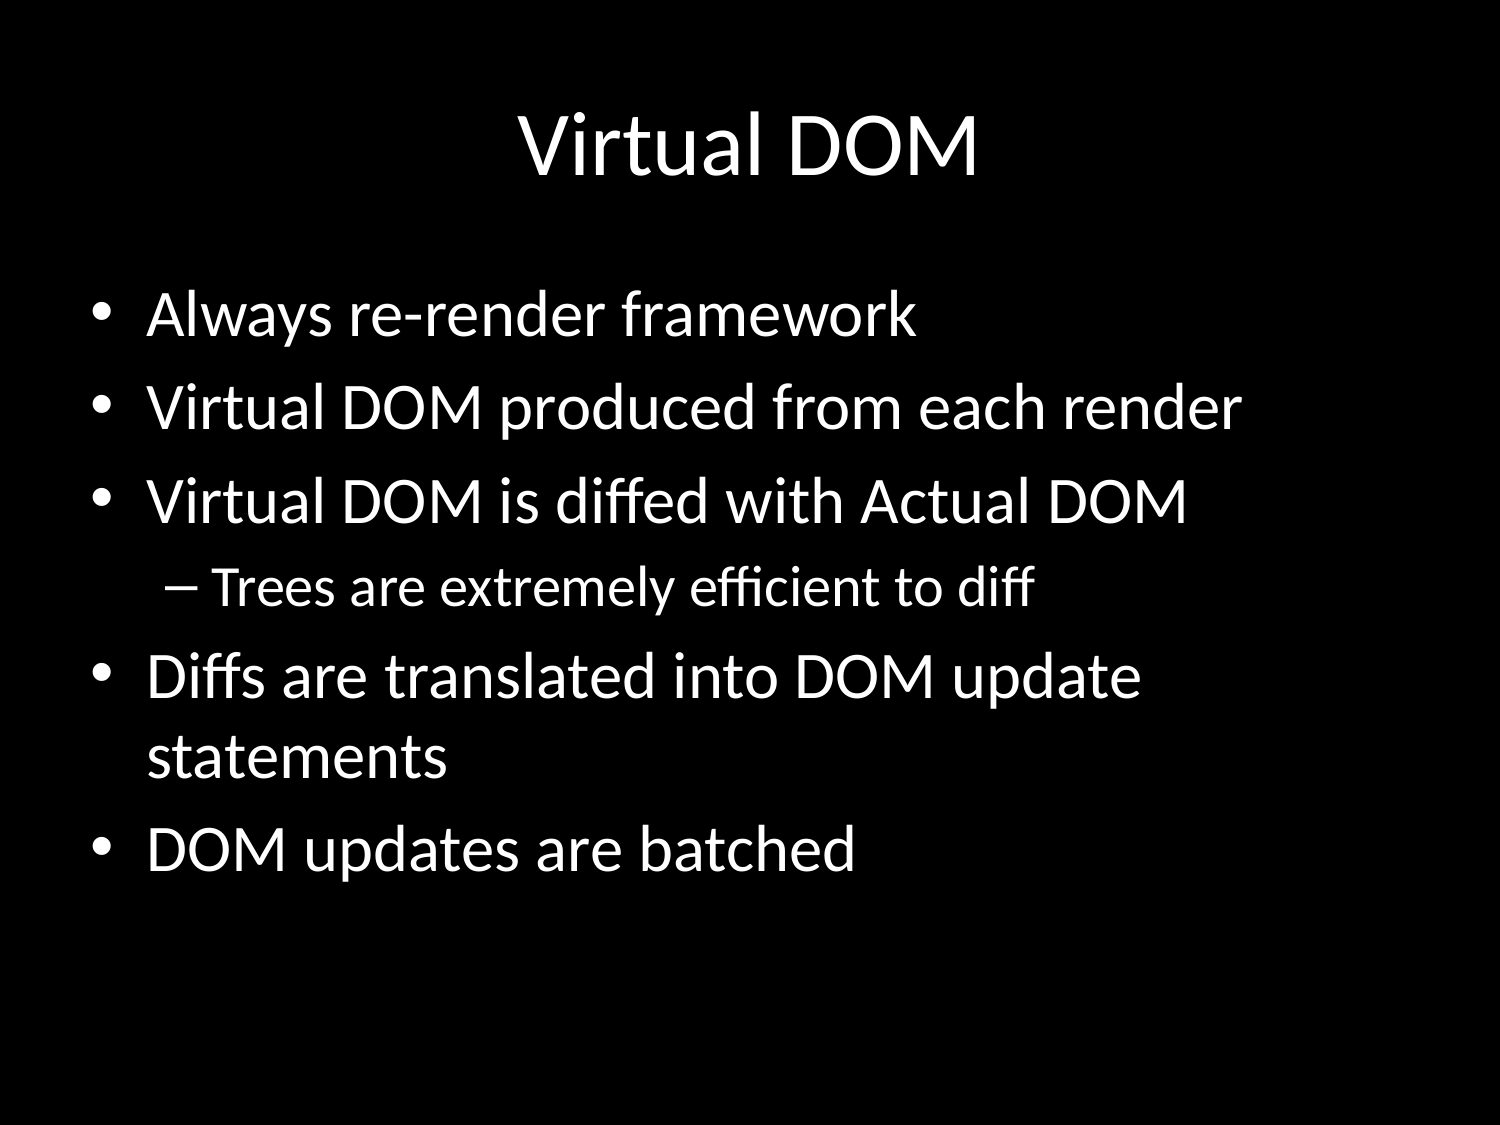

# Virtual DOM
Always re-render framework
Virtual DOM produced from each render
Virtual DOM is diffed with Actual DOM
Trees are extremely efficient to diff
Diffs are translated into DOM update statements
DOM updates are batched